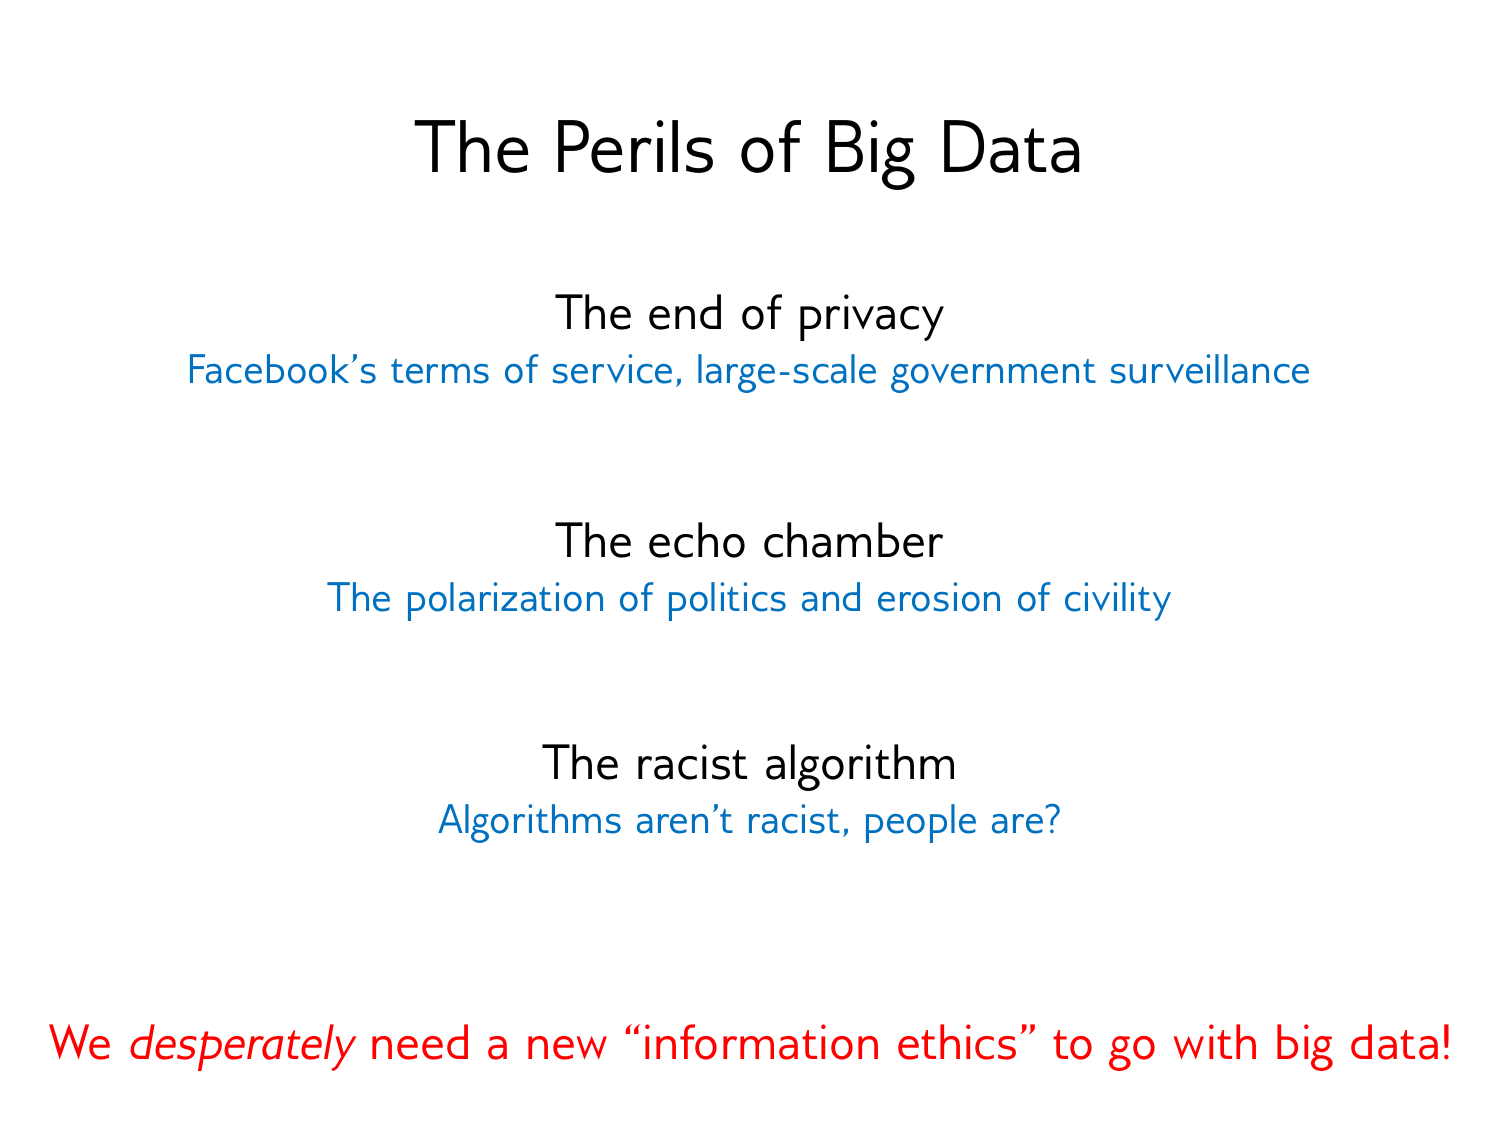

The Perils of Big Data
The end of privacy
Facebook’s terms of service, large-scale government surveillance
The echo chamber
The polarization of politics and erosion of civility
The racist algorithm
Algorithms aren’t racist, people are?
We desperately need a new “information ethics” to go with big data!